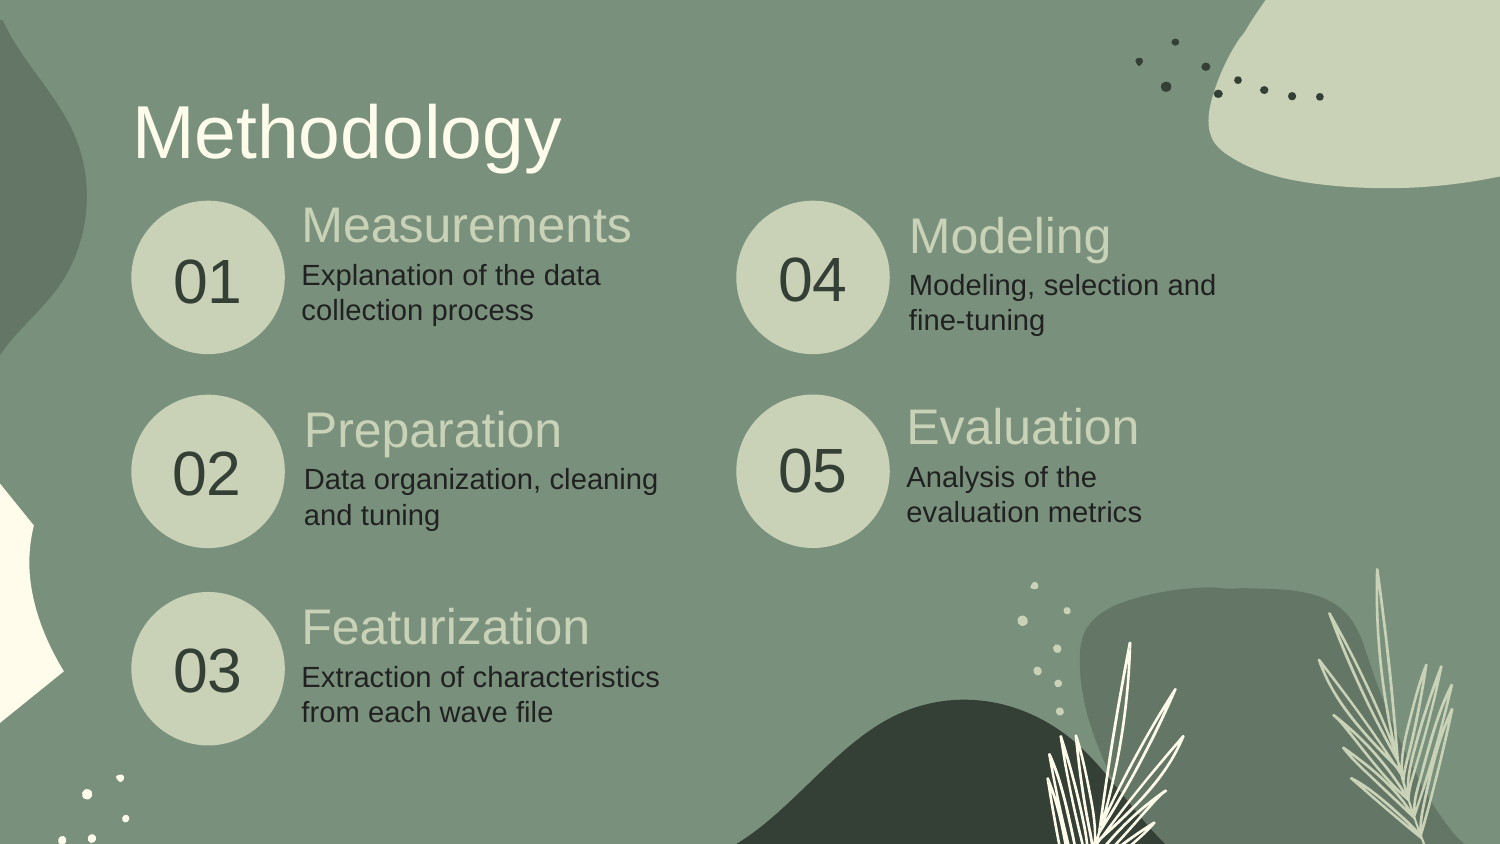

Methodology
# Measurements

Modeling
04
01
Explanation of the data collection process
Modeling, selection and fine-tuning

Evaluation
Preparation
05
02
Analysis of the evaluation metrics
Data organization, cleaning and tuning

Featurization
03
Extraction of characteristics from each wave file